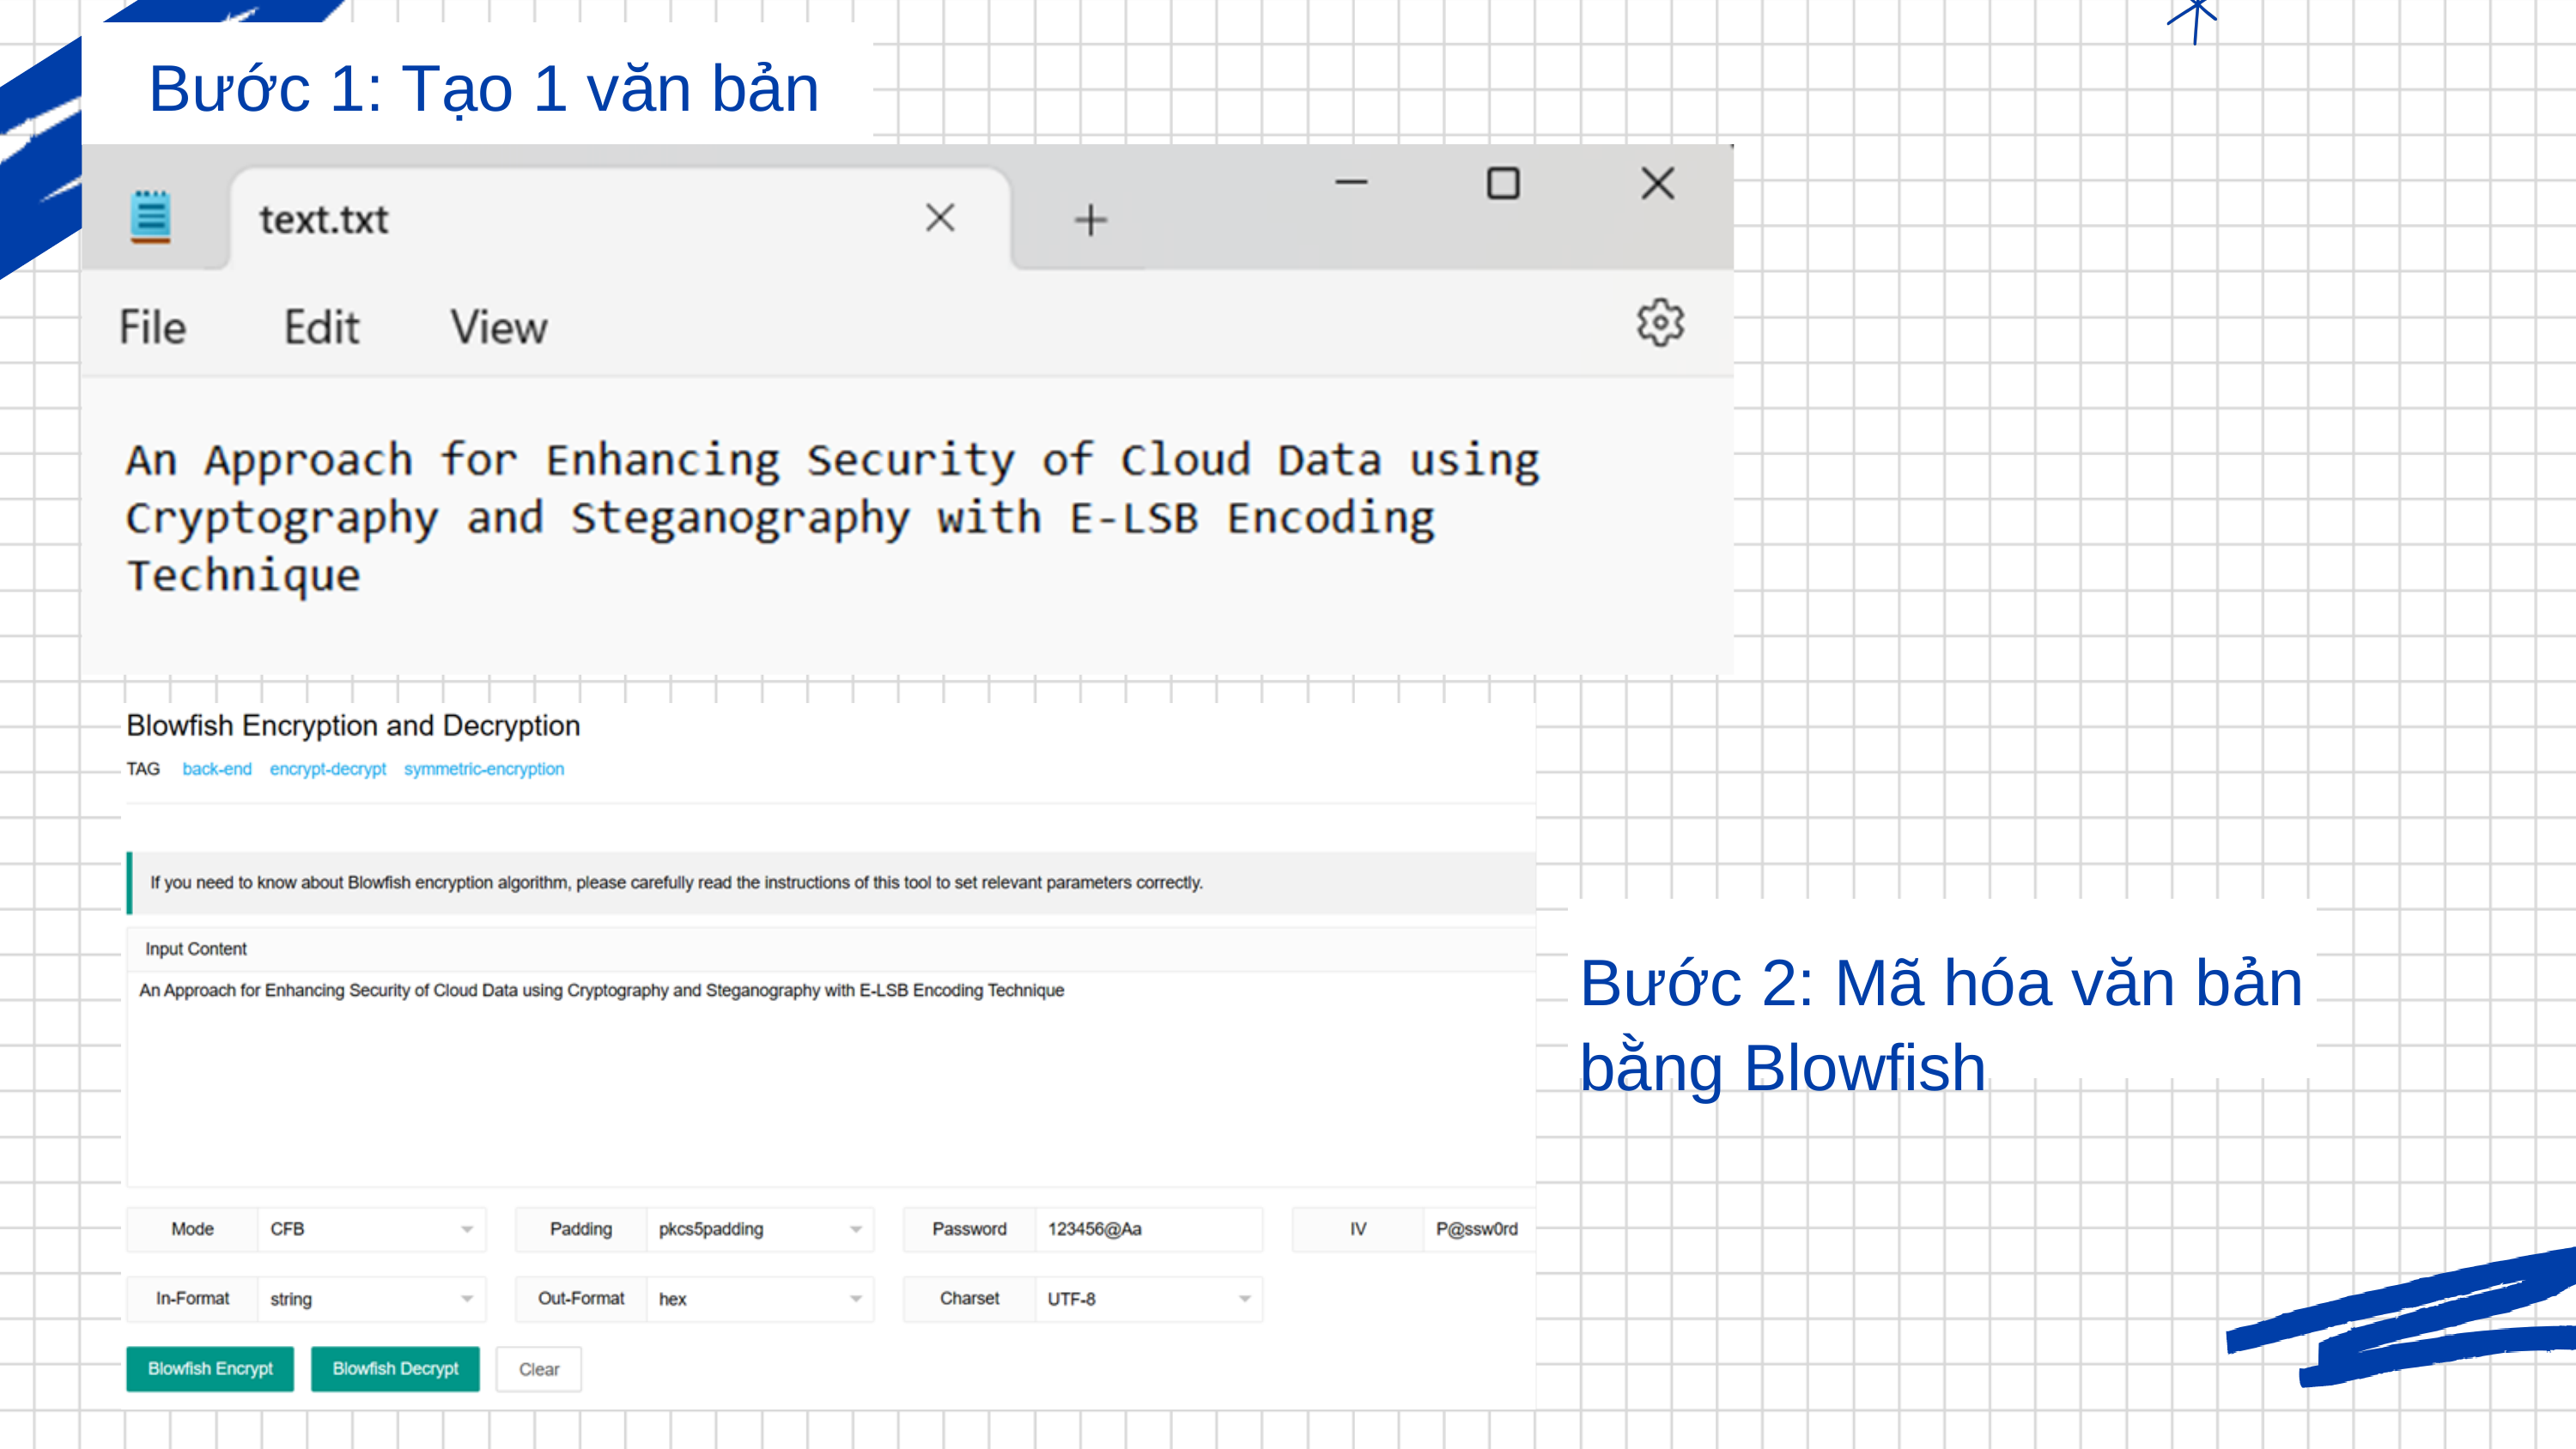

Bước 1: Tạo 1 văn bản

Bước 2: Mã hóa văn bản bằng Blowfish